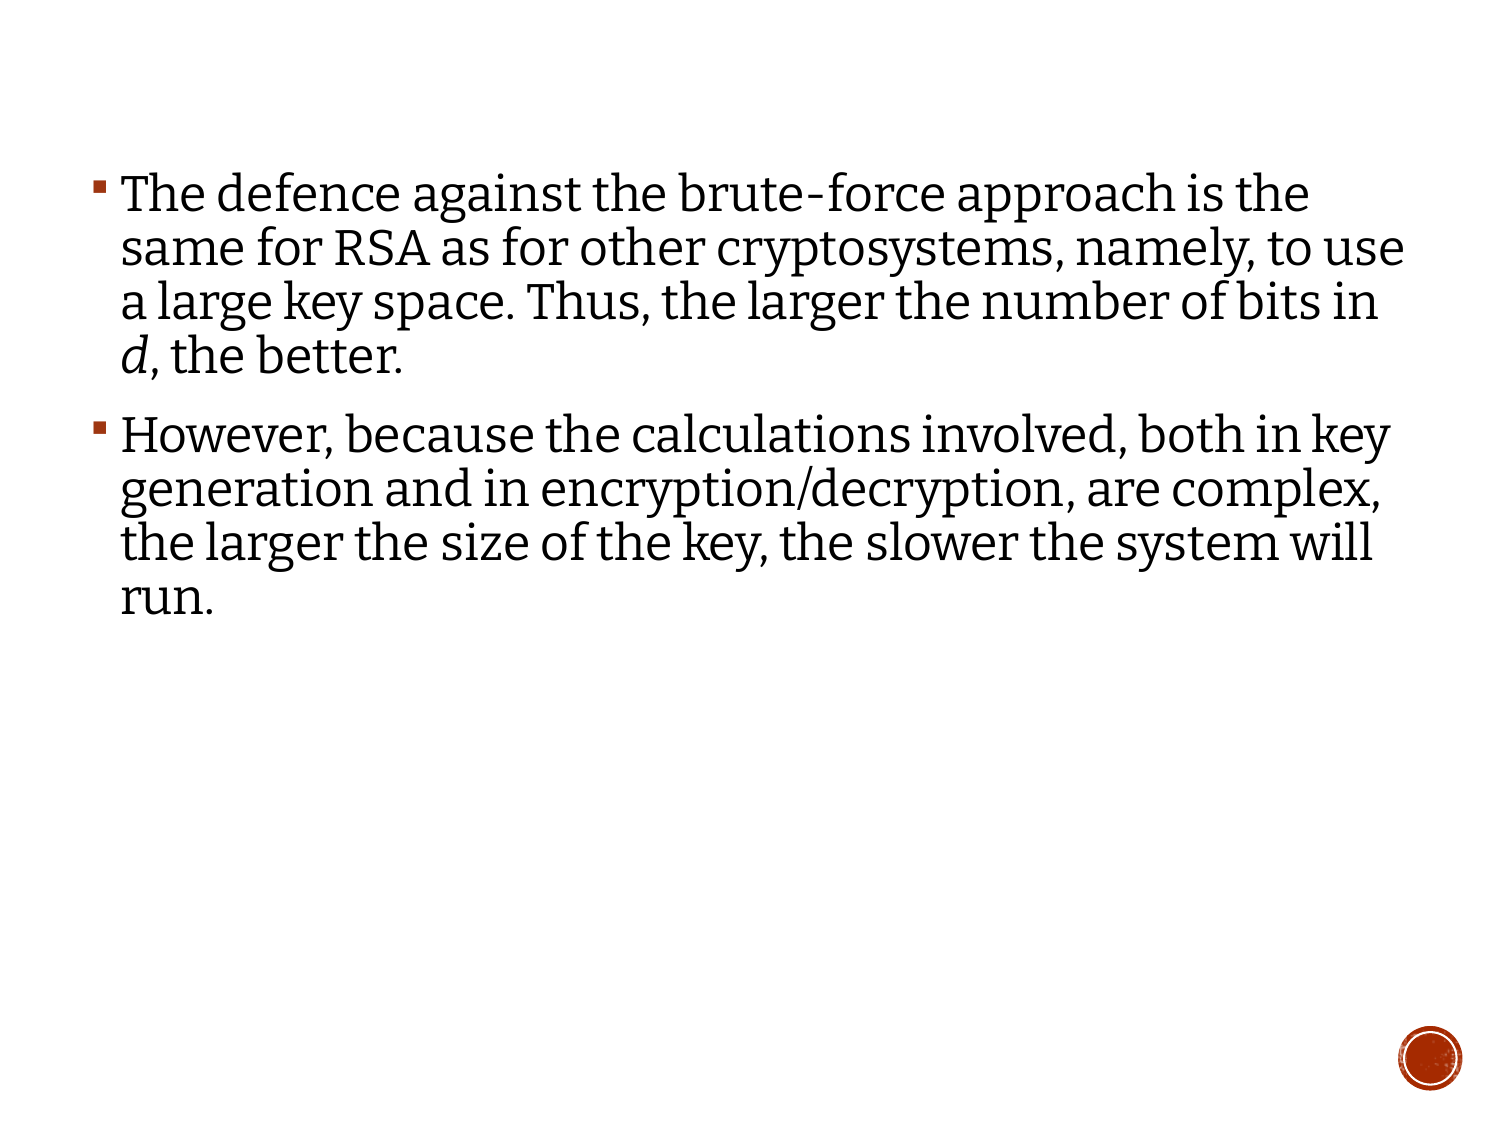

The defence against the brute-force approach is the same for RSA as for other cryptosystems, namely, to use a large key space. Thus, the larger the number of bits in d, the better.
However, because the calculations involved, both in key generation and in encryption/decryption, are complex, the larger the size of the key, the slower the system will run.